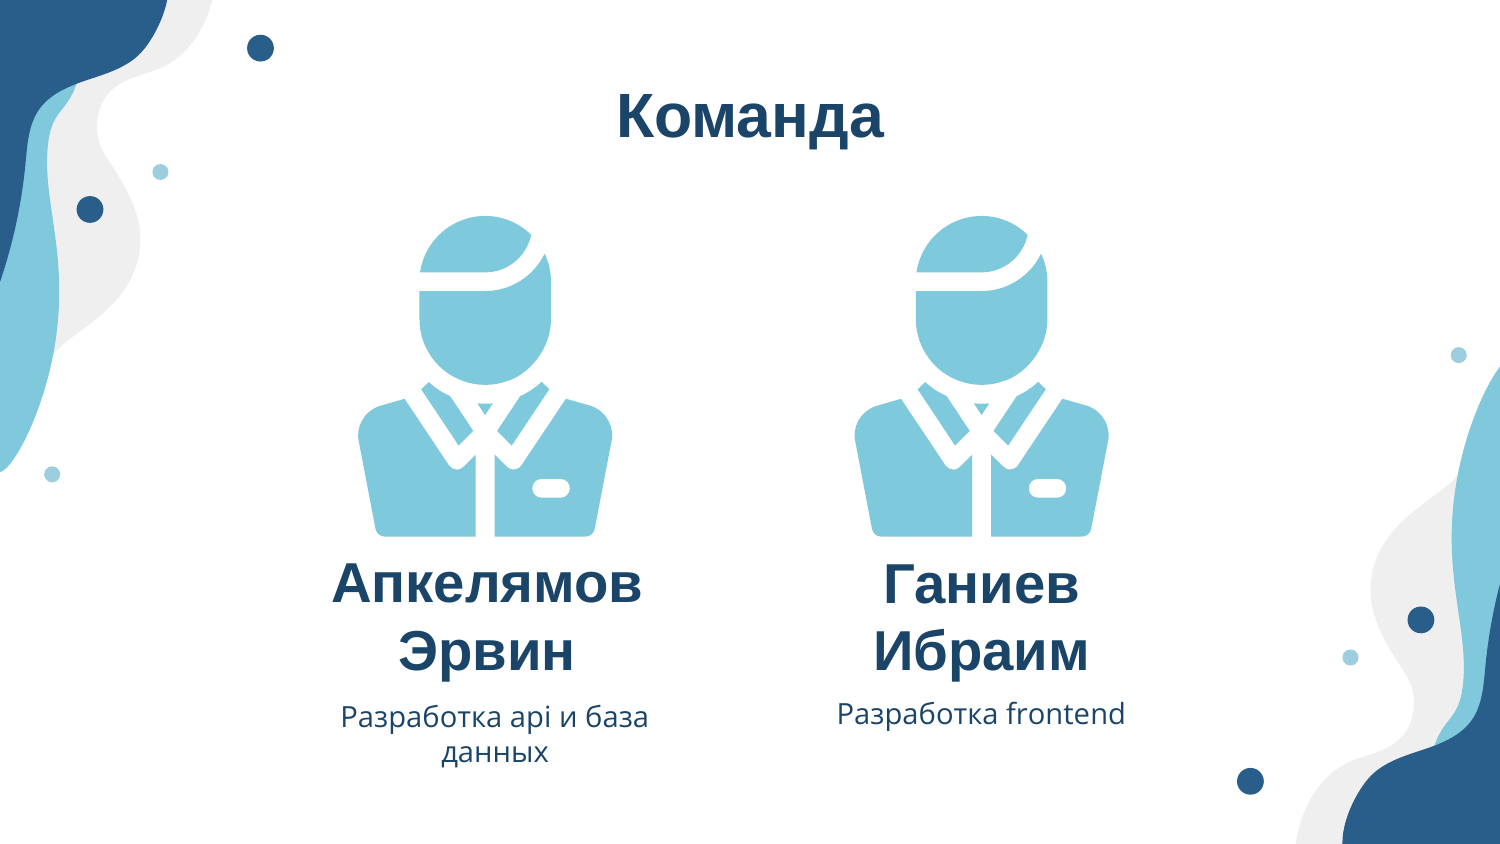

# Команда

Ганиев Ибраим
Апкелямов Эрвин
Разработка api и база данных
Разработка frontend